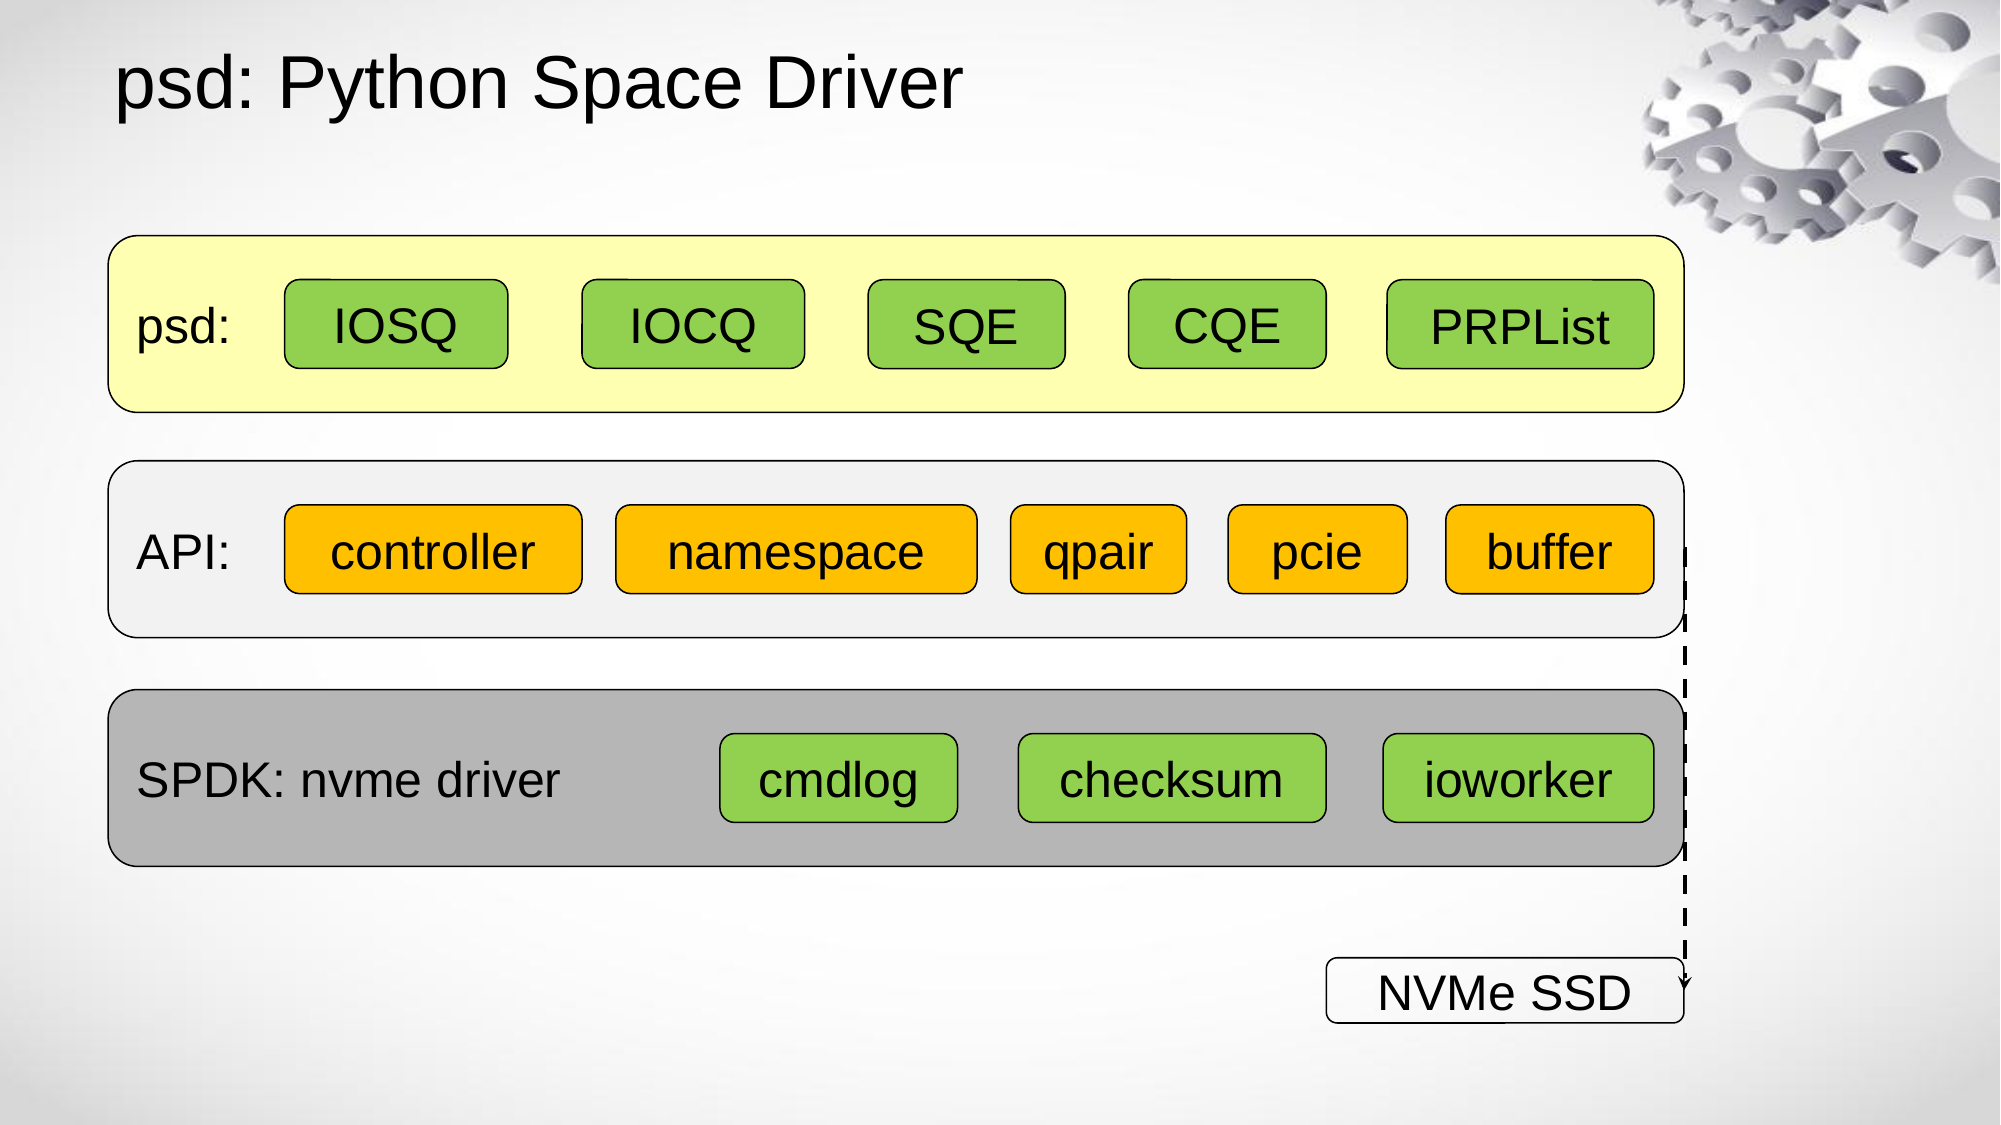

# psd: Python Space Driver
psd:
IOSQ
IOCQ
CQE
SQE
PRPList
API:
controller
namespace
qpair
pcie
buffer
SPDK: nvme driver
cmdlog
checksum
ioworker
NVMe SSD